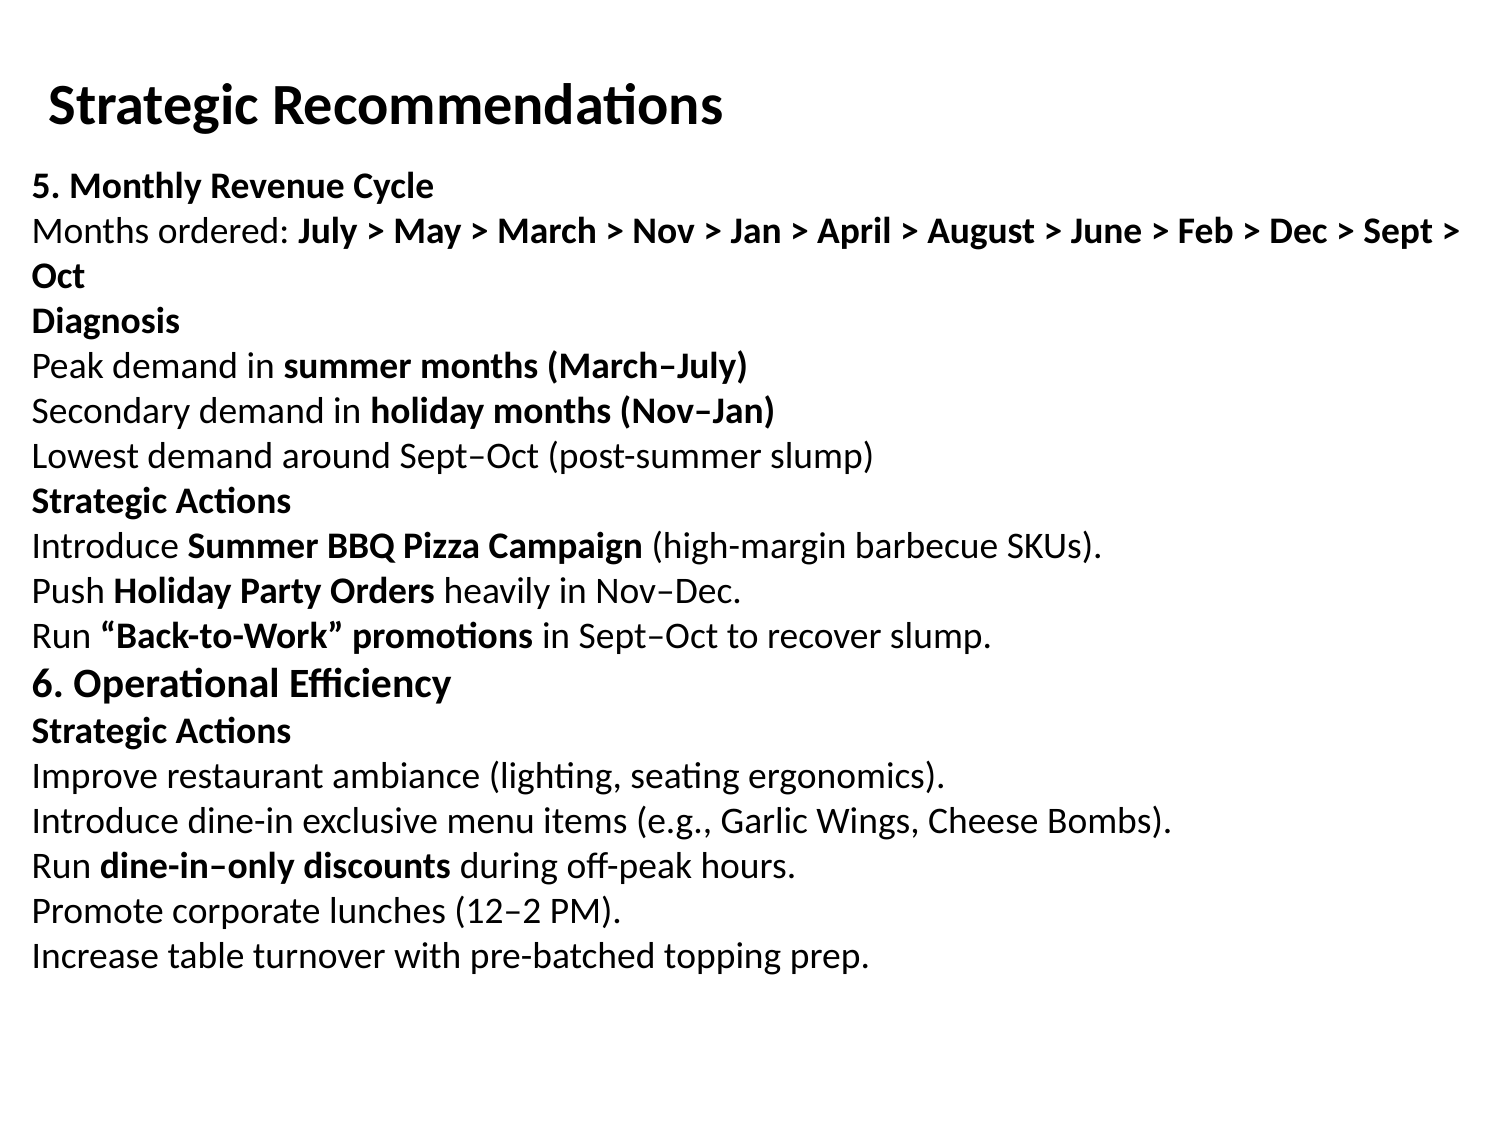

Strategic Recommendations
5. Monthly Revenue Cycle
Months ordered: July > May > March > Nov > Jan > April > August > June > Feb > Dec > Sept > Oct
Diagnosis
Peak demand in summer months (March–July)
Secondary demand in holiday months (Nov–Jan)
Lowest demand around Sept–Oct (post-summer slump)
Strategic Actions
Introduce Summer BBQ Pizza Campaign (high-margin barbecue SKUs).
Push Holiday Party Orders heavily in Nov–Dec.
Run “Back-to-Work” promotions in Sept–Oct to recover slump.
6. Operational Efficiency
Strategic Actions
Improve restaurant ambiance (lighting, seating ergonomics).
Introduce dine-in exclusive menu items (e.g., Garlic Wings, Cheese Bombs).
Run dine-in–only discounts during off-peak hours.
Promote corporate lunches (12–2 PM).
Increase table turnover with pre-batched topping prep.